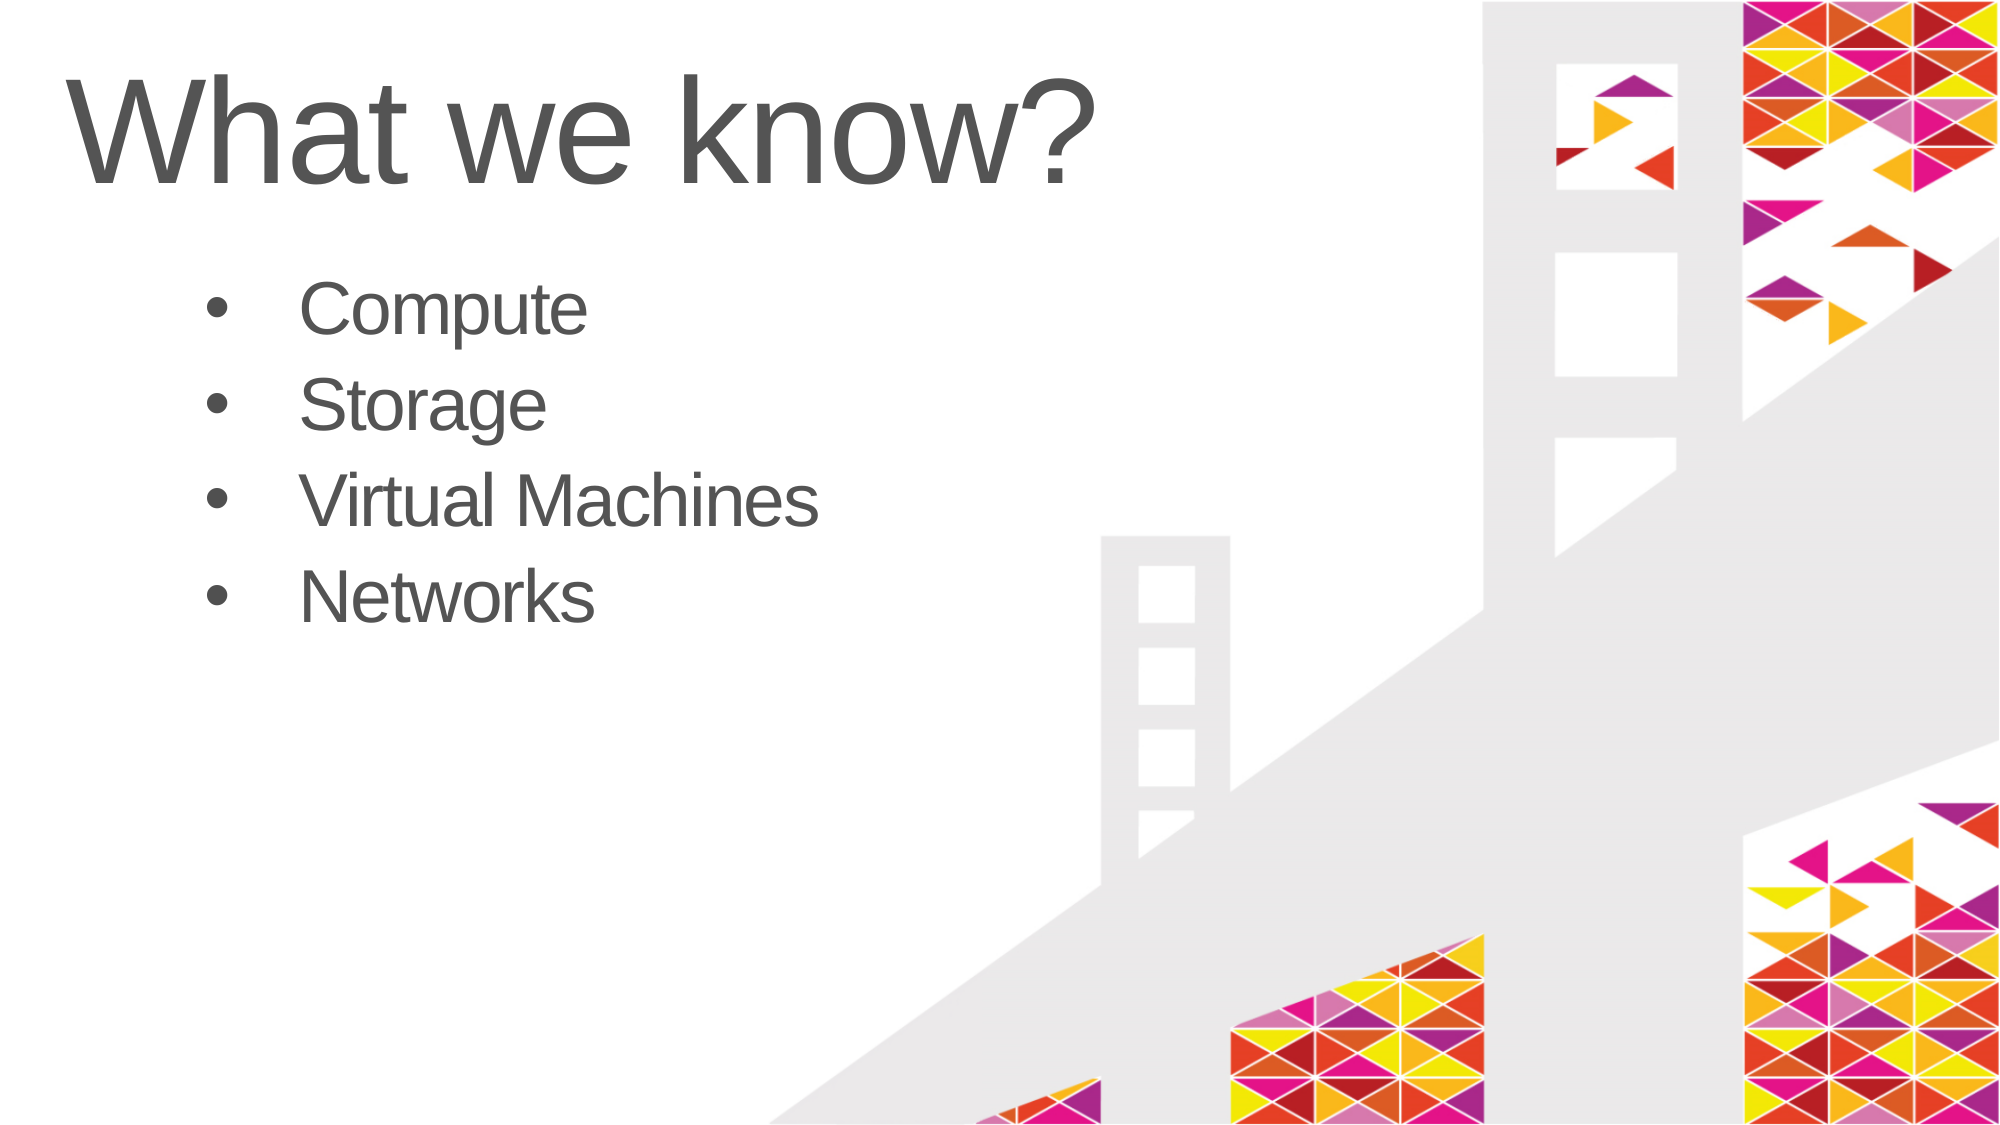

What we know?
Compute
Storage
Virtual Machines
Networks